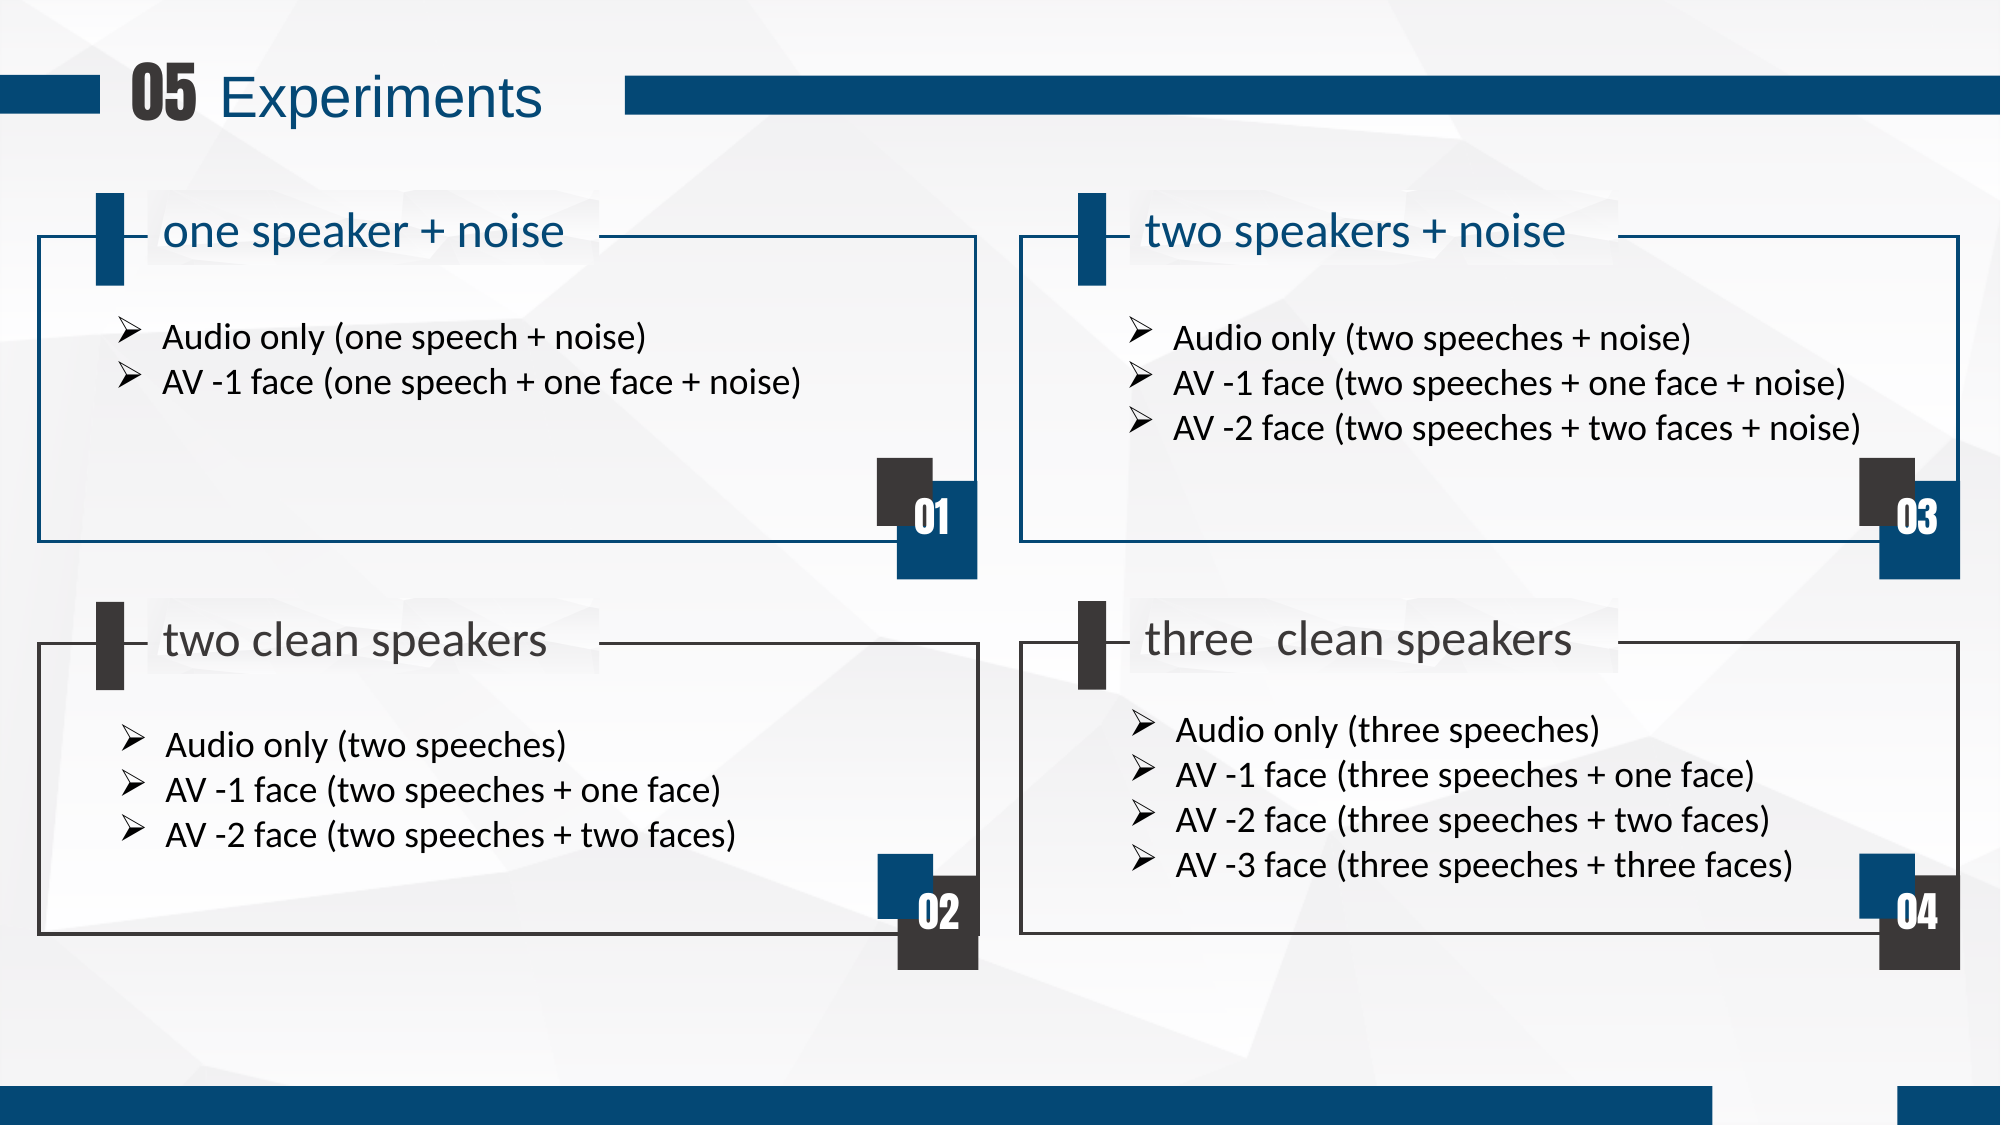

05
Experiments

one speaker + noise

01
two speakers + noise

03
Audio only (one speech + noise)
AV -1 face (one speech + one face + noise)
Audio only (two speeches + noise)
AV -1 face (two speeches + one face + noise)
AV -2 face (two speeches + two faces + noise)
three  clean speakers

04
two clean speakers

02
Audio only (three speeches)
AV -1 face (three speeches + one face)
AV -2 face (three speeches + two faces)
AV -3 face (three speeches + three faces)
Audio only (two speeches)
AV -1 face (two speeches + one face)
AV -2 face (two speeches + two faces)